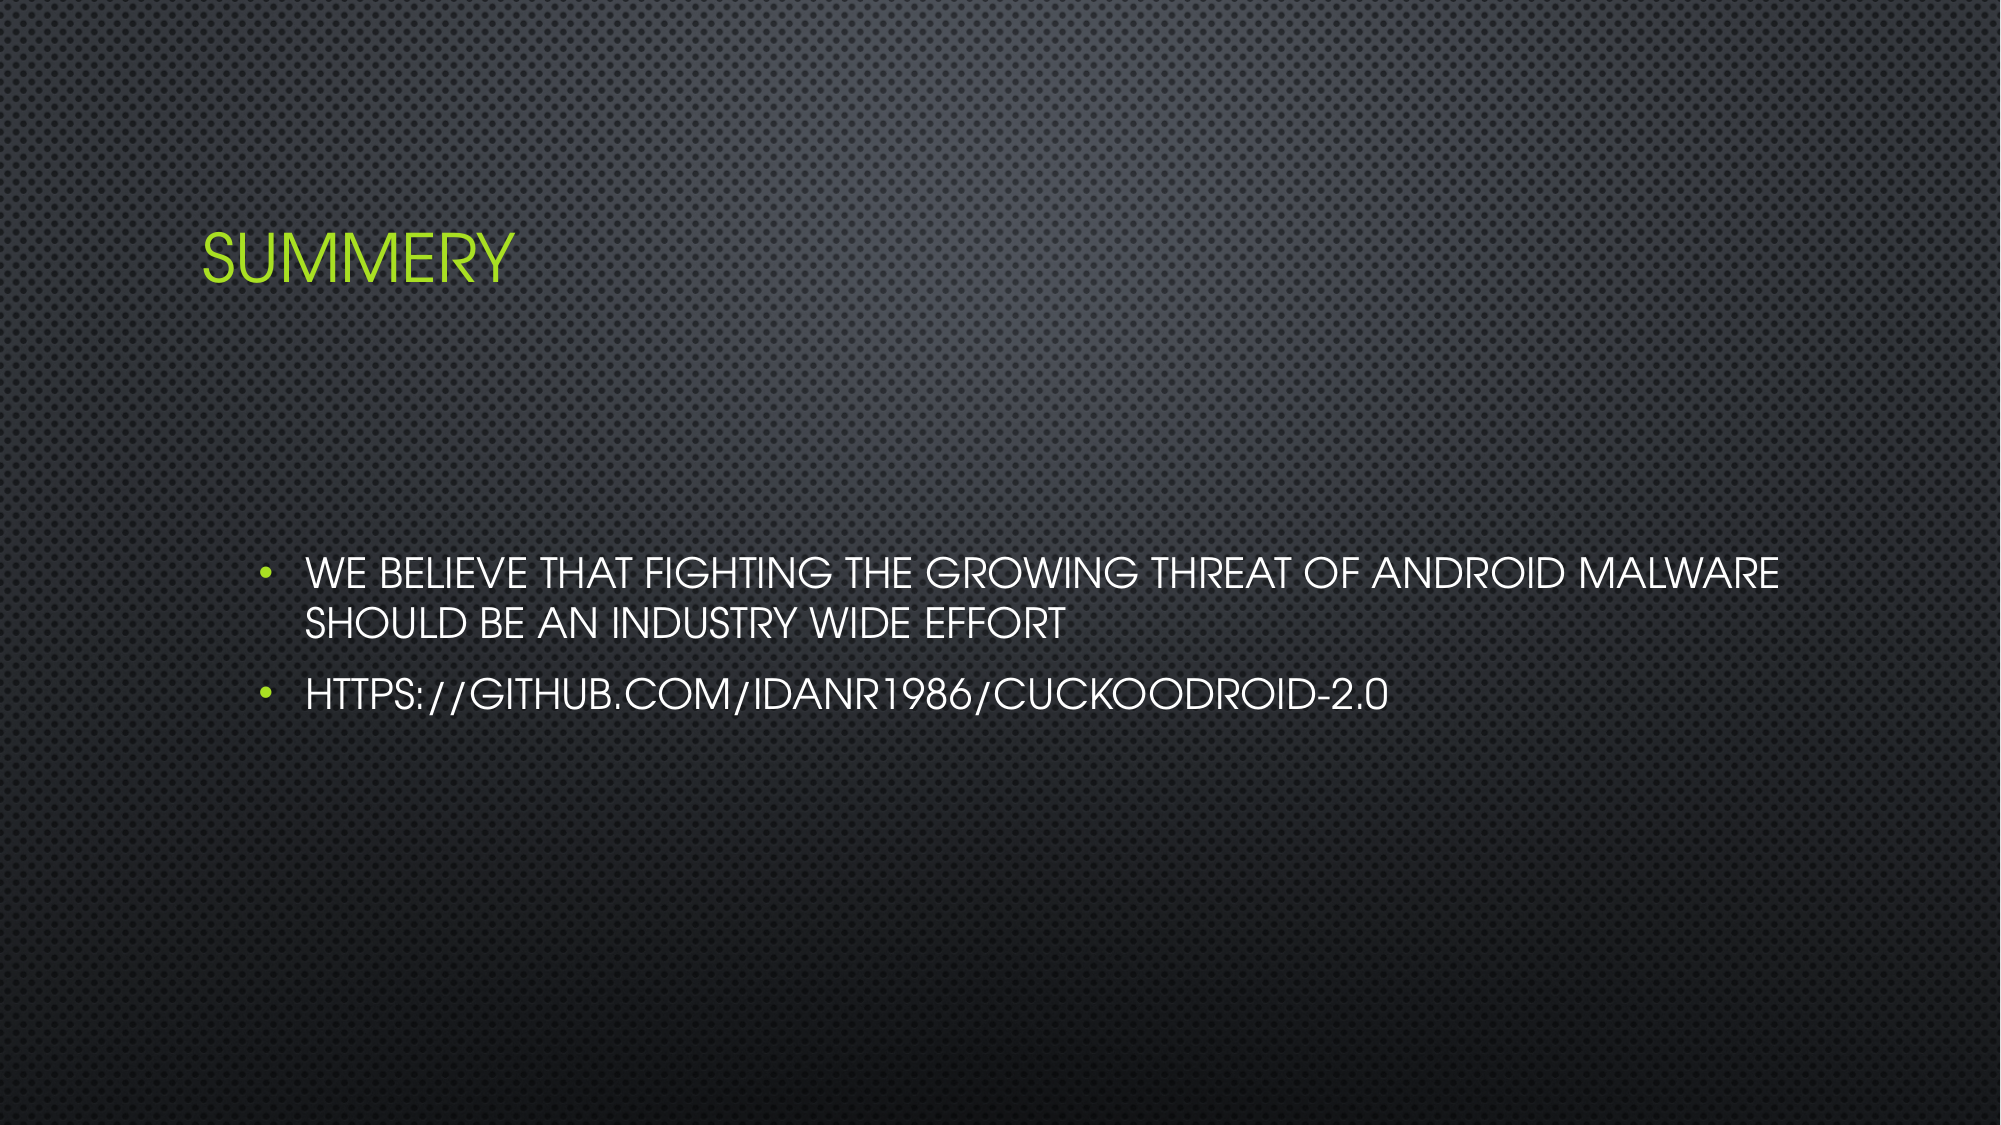

# Summery
We believe that fighting the growing threat of Android malware should be an industry wide effort
https://github.com/idanr1986/cuckoodroid-2.0